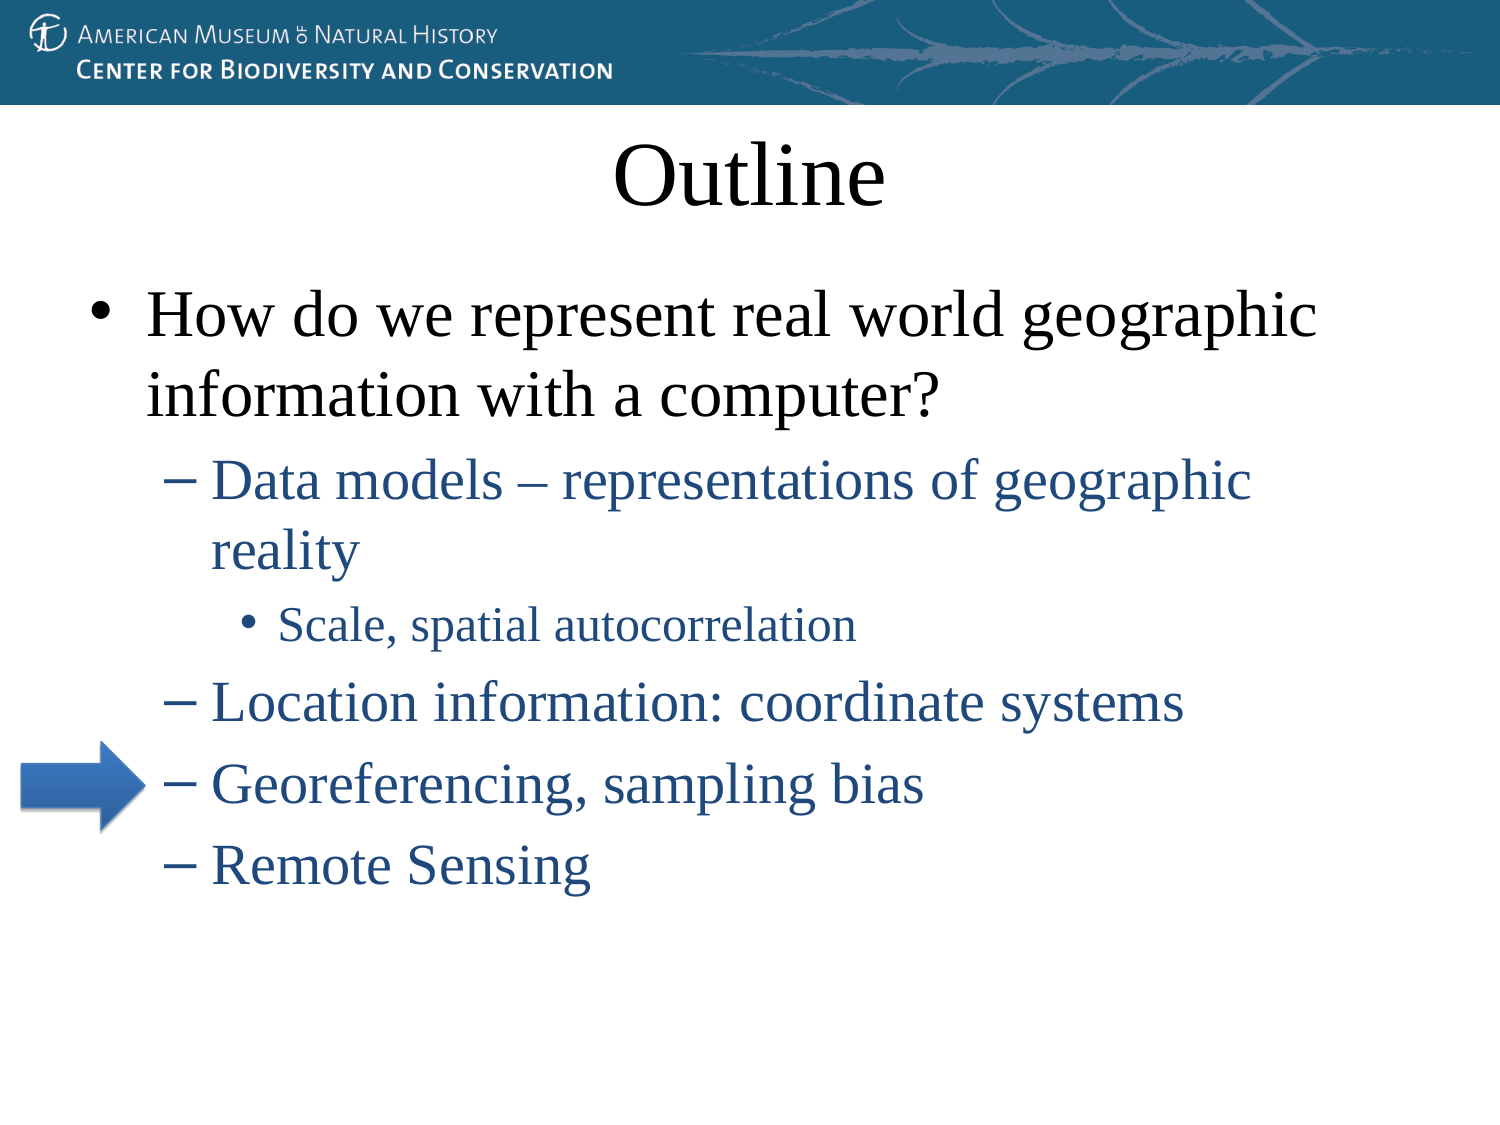

Outline
How do we represent real world geographic information with a computer?
Data models – representations of geographic reality
Scale, spatial autocorrelation
Location information: coordinate systems
Georeferencing, sampling bias
Remote Sensing